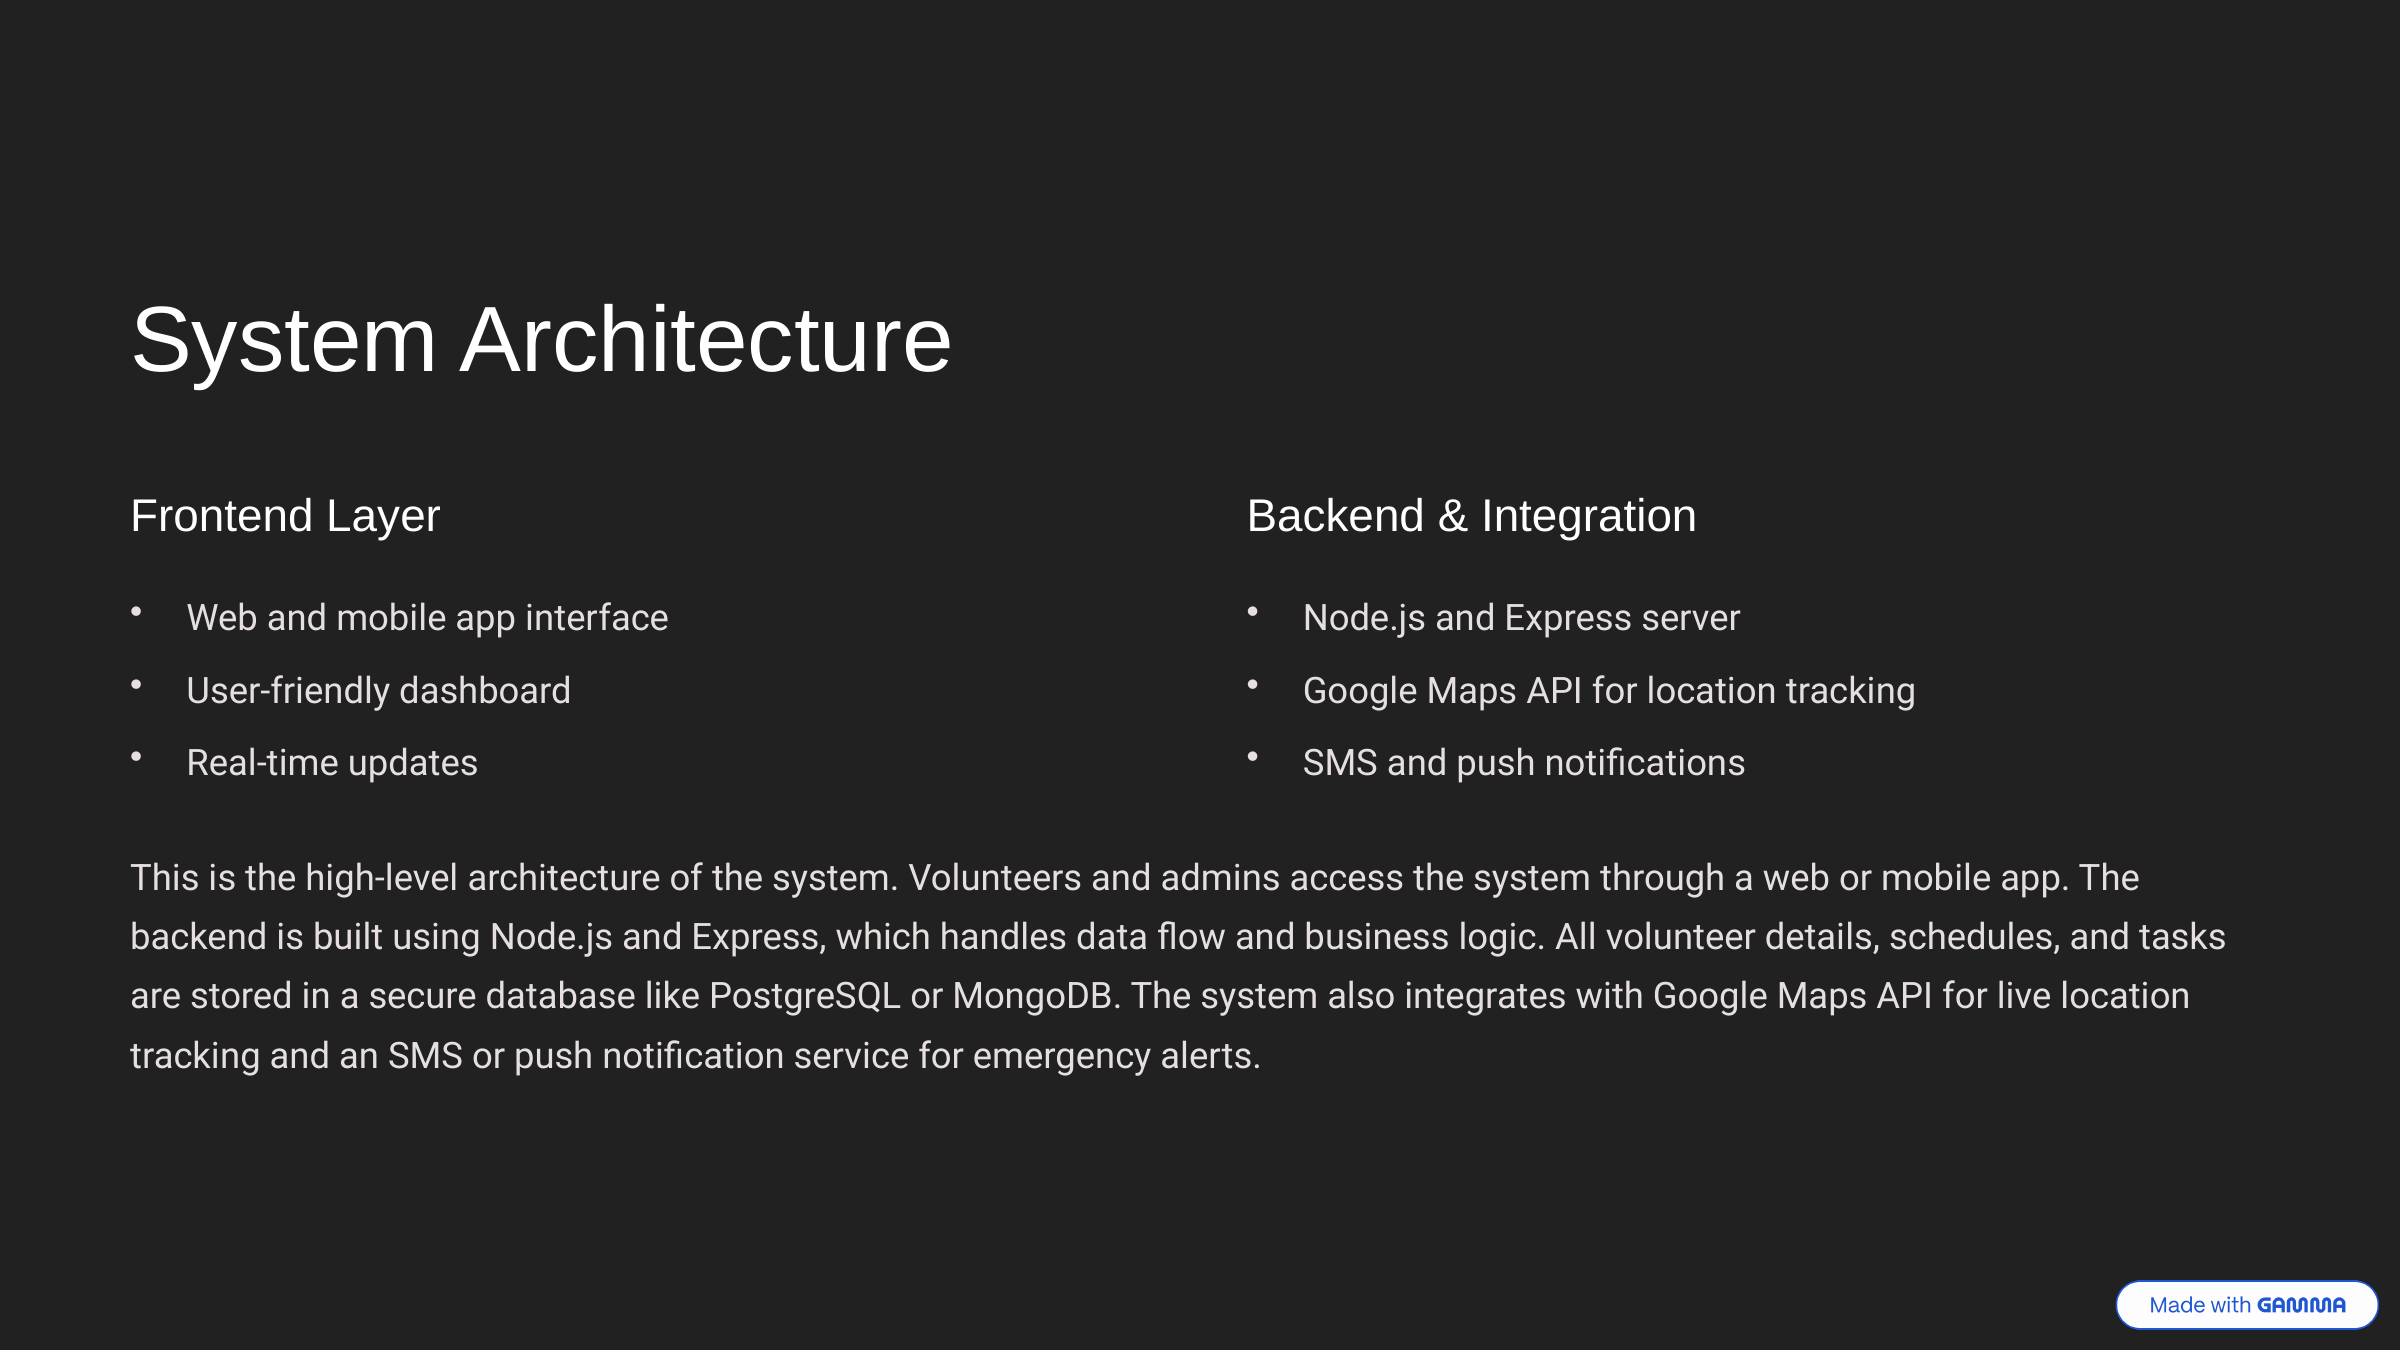

System Architecture
Frontend Layer
Backend & Integration
Web and mobile app interface
Node.js and Express server
User-friendly dashboard
Google Maps API for location tracking
Real-time updates
SMS and push notifications
This is the high-level architecture of the system. Volunteers and admins access the system through a web or mobile app. The backend is built using Node.js and Express, which handles data flow and business logic. All volunteer details, schedules, and tasks are stored in a secure database like PostgreSQL or MongoDB. The system also integrates with Google Maps API for live location tracking and an SMS or push notification service for emergency alerts.